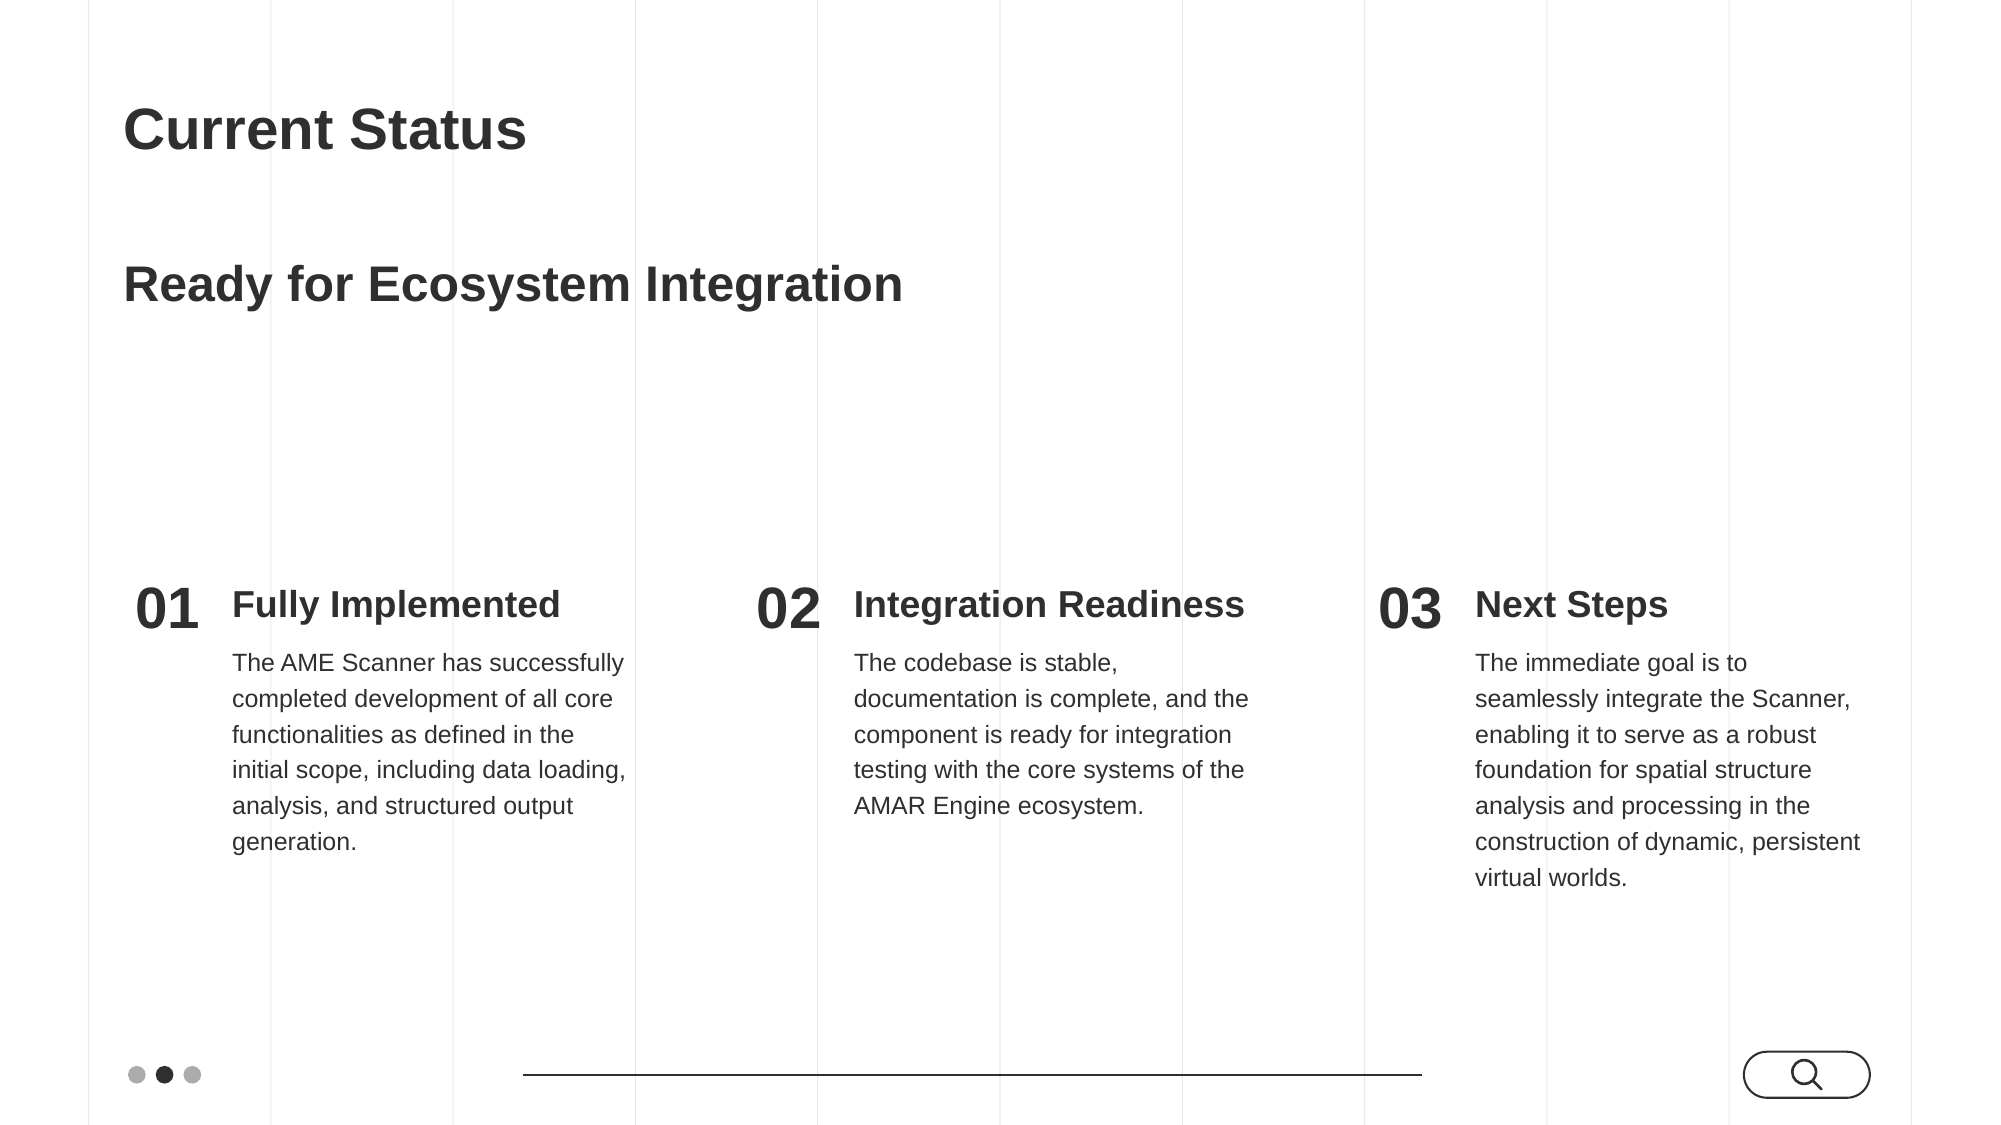

# Current Status
Ready for Ecosystem Integration
01
Fully Implemented
The AME Scanner has successfully completed development of all core functionalities as defined in the initial scope, including data loading, analysis, and structured output generation.
02
Integration Readiness
The codebase is stable, documentation is complete, and the component is ready for integration testing with the core systems of the AMAR Engine ecosystem.
03
Next Steps
The immediate goal is to seamlessly integrate the Scanner, enabling it to serve as a robust foundation for spatial structure analysis and processing in the construction of dynamic, persistent virtual worlds.